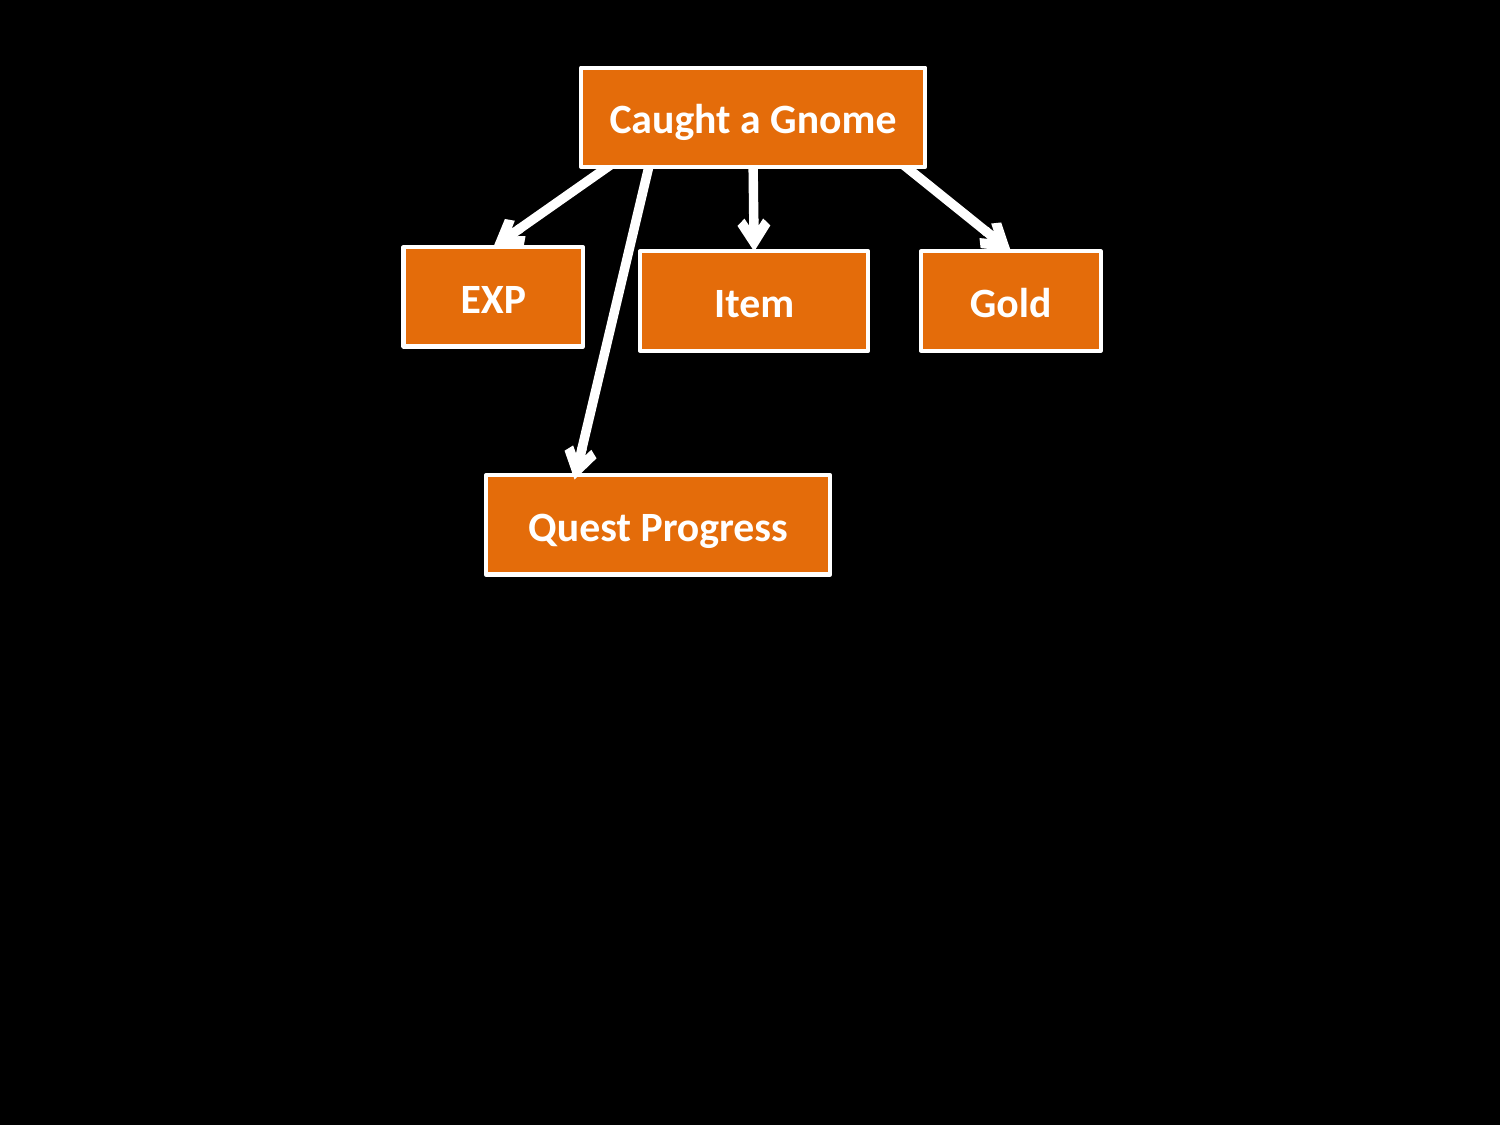

Caught a Gnome
EXP
Item
Gold
Quest Progress